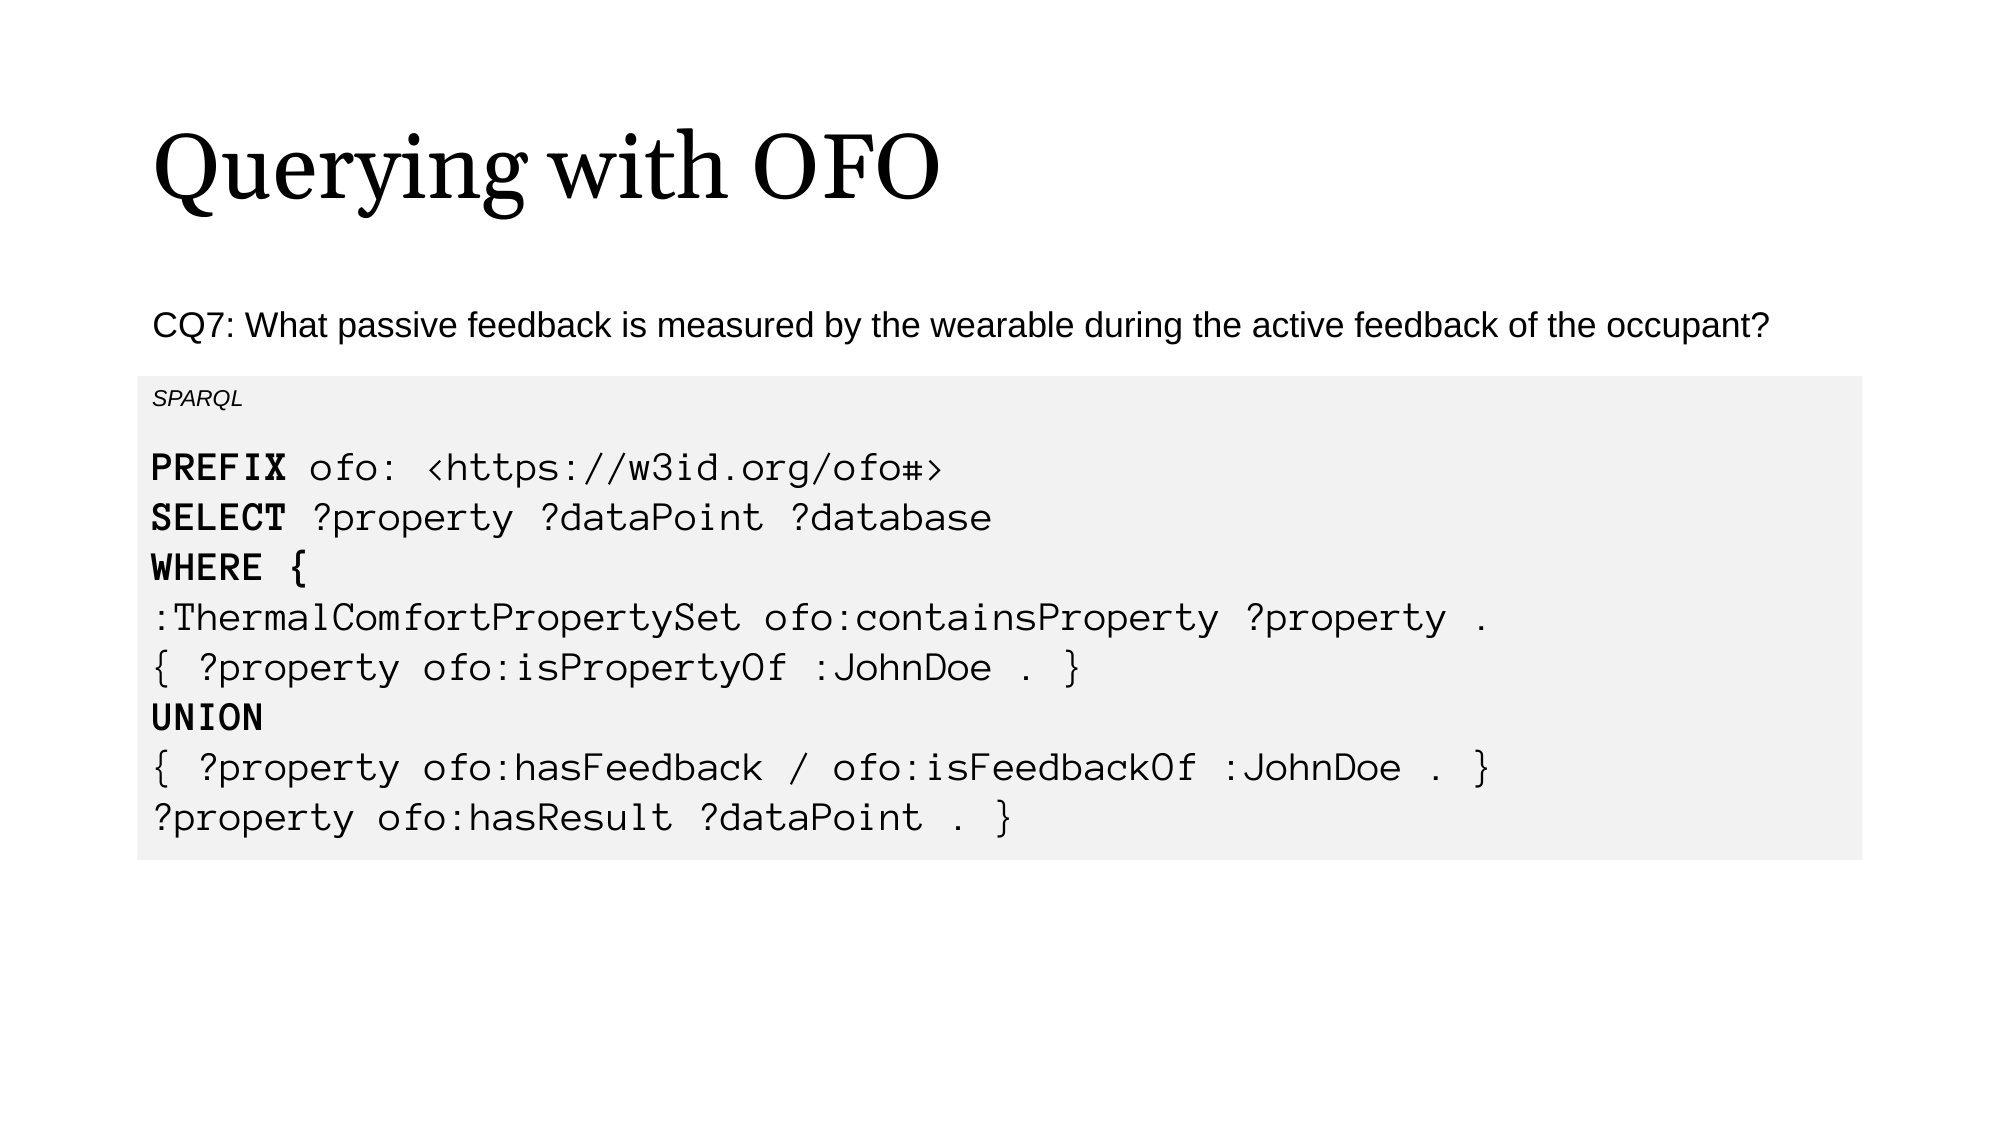

# Querying with OFO
CQ7: What passive feedback is measured by the wearable during the active feedback of the occupant?
SPARQL

PREFIX ofo: <https://w3id.org/ofo#>
SELECT ?property ?dataPoint ?database
WHERE {
:ThermalComfortPropertySet ofo:containsProperty ?property .
{ ?property ofo:isPropertyOf :JohnDoe . }
UNION
{ ?property ofo:hasFeedback / ofo:isFeedbackOf :JohnDoe . }
?property ofo:hasResult ?dataPoint . }